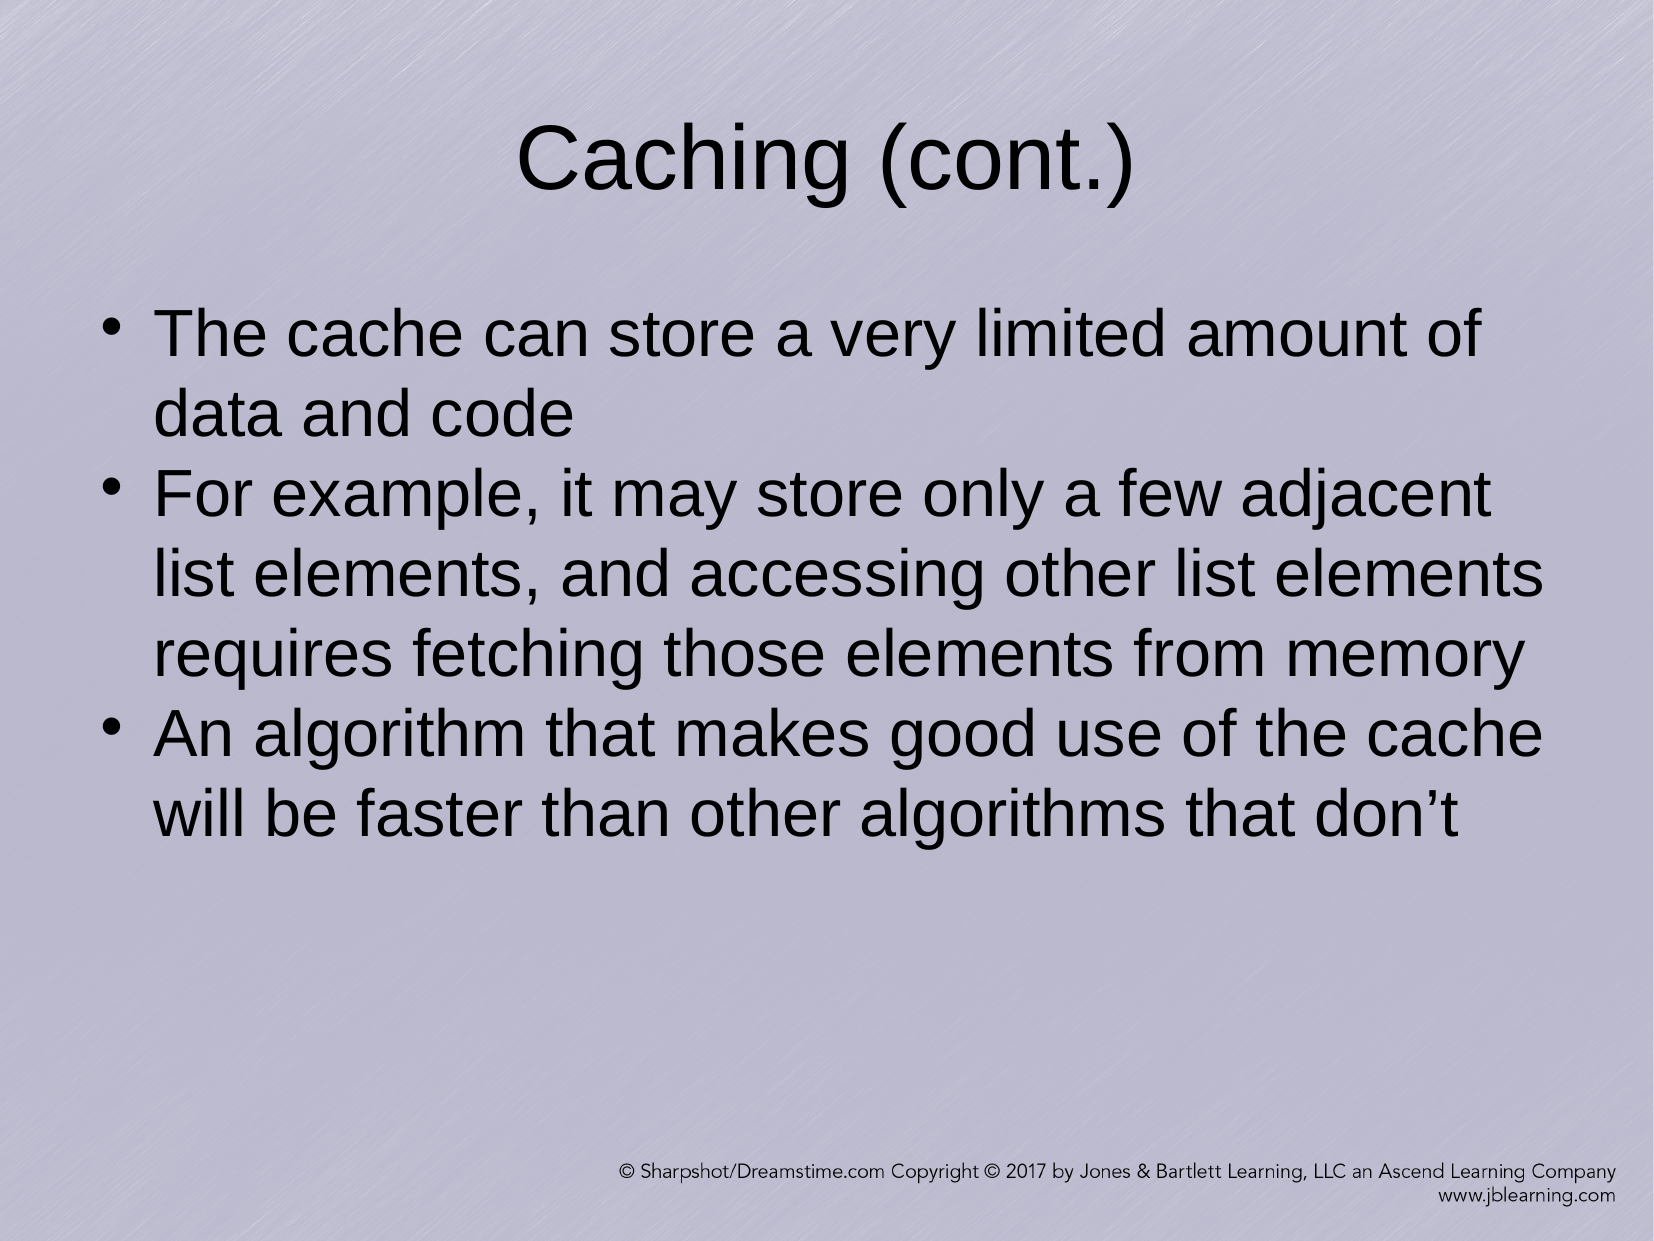

Caching (cont.)
The cache can store a very limited amount of data and code
For example, it may store only a few adjacent list elements, and accessing other list elements requires fetching those elements from memory
An algorithm that makes good use of the cache will be faster than other algorithms that don’t